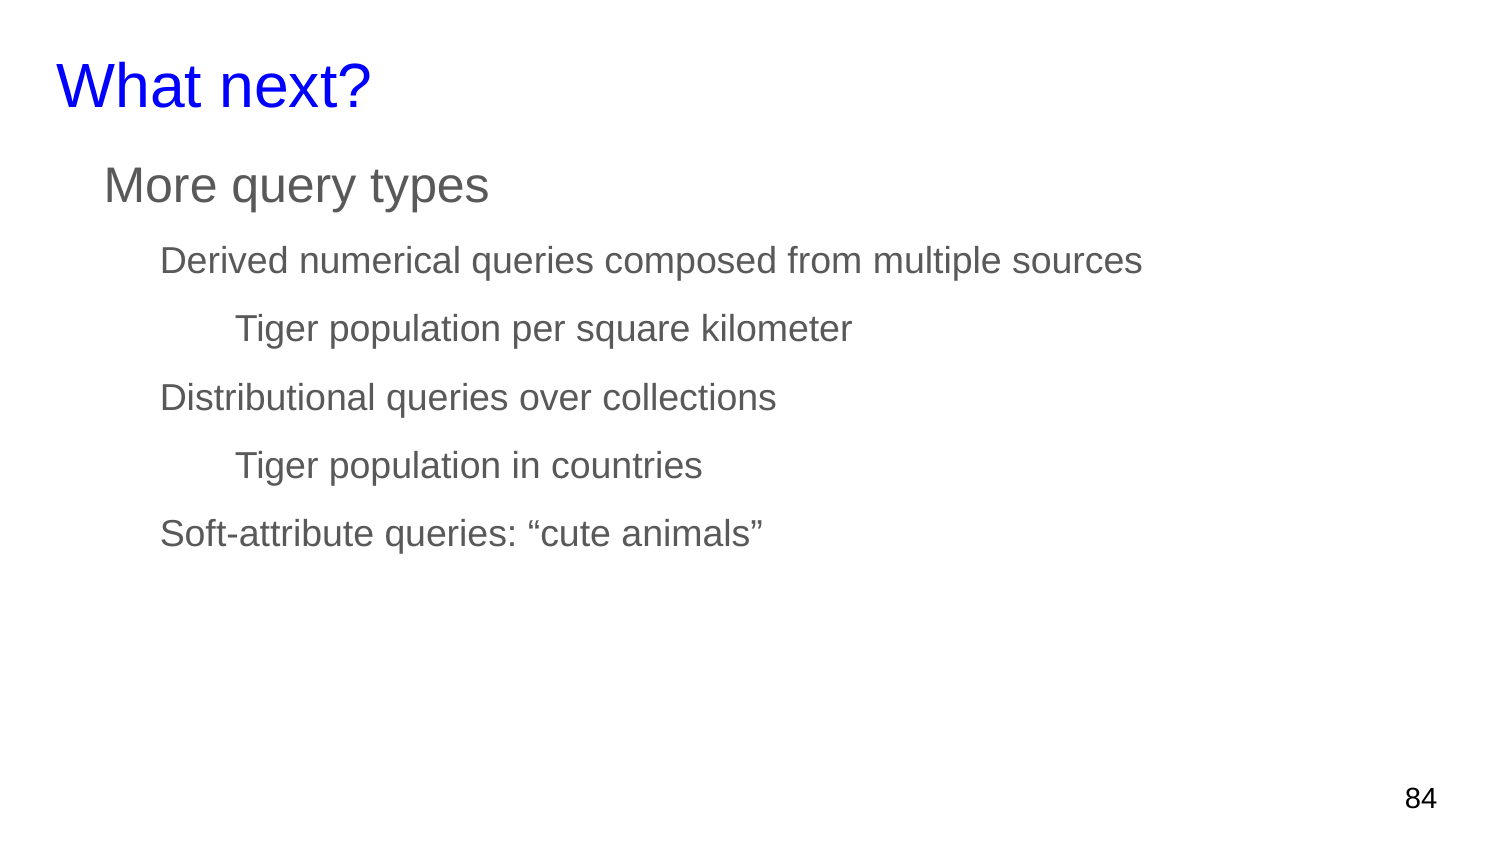

# What next?
More query types
Derived numerical queries composed from multiple sources
Tiger population per square kilometer
Distributional queries over collections
Tiger population in countries
Soft-attribute queries: “cute animals”
84